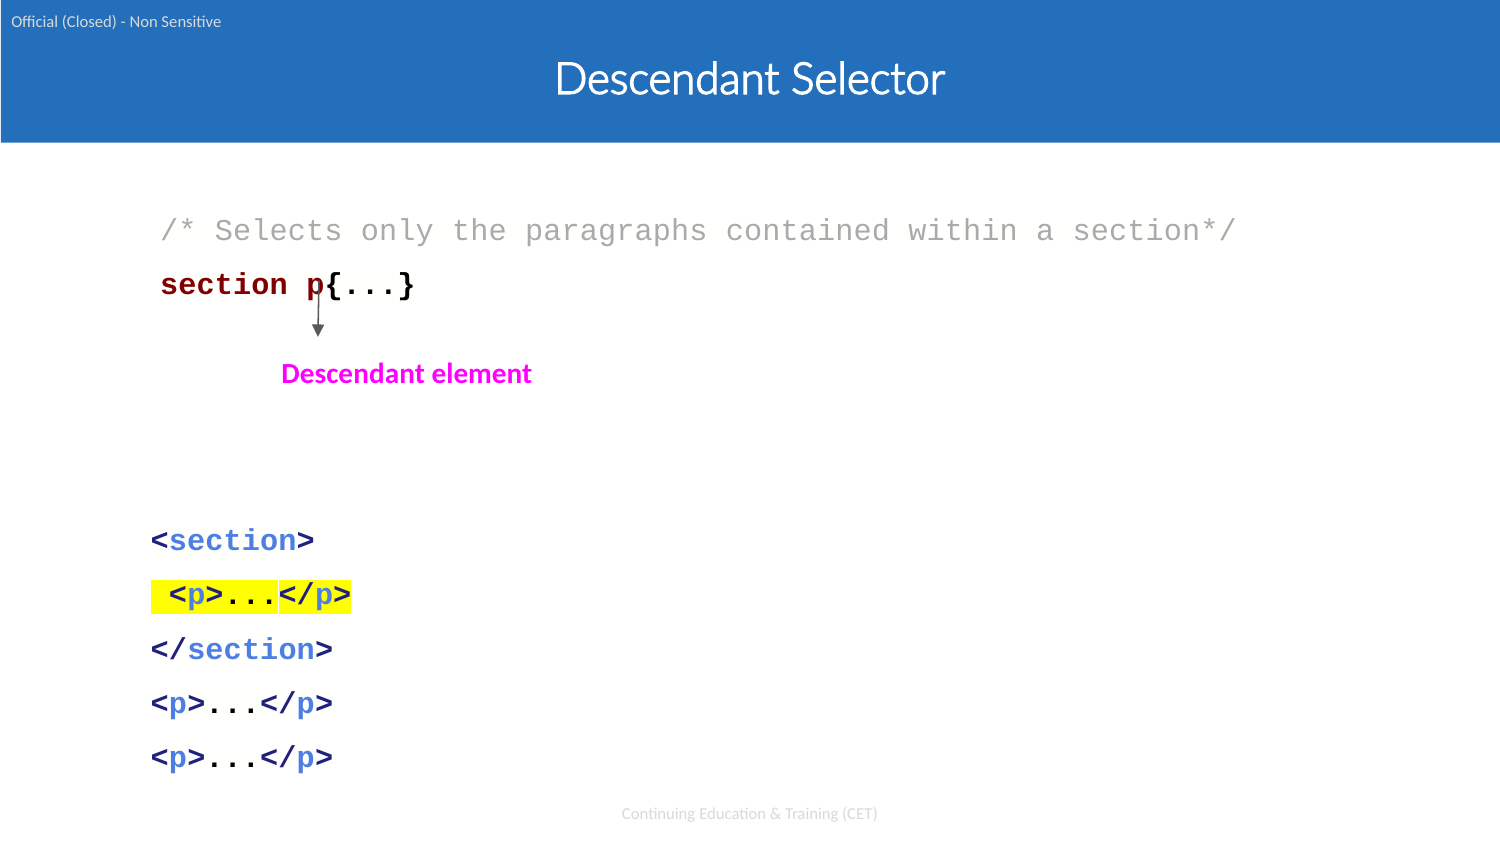

Official (Closed) - Non Sensitive

Descendant Selector
/* Selects only the paragraphs contained within a section*/
section p{...}
Descendant element
<section>
 <p>...</p>
</section>
<p>...</p>
<p>...</p>

Continuing Education & Training (CET)